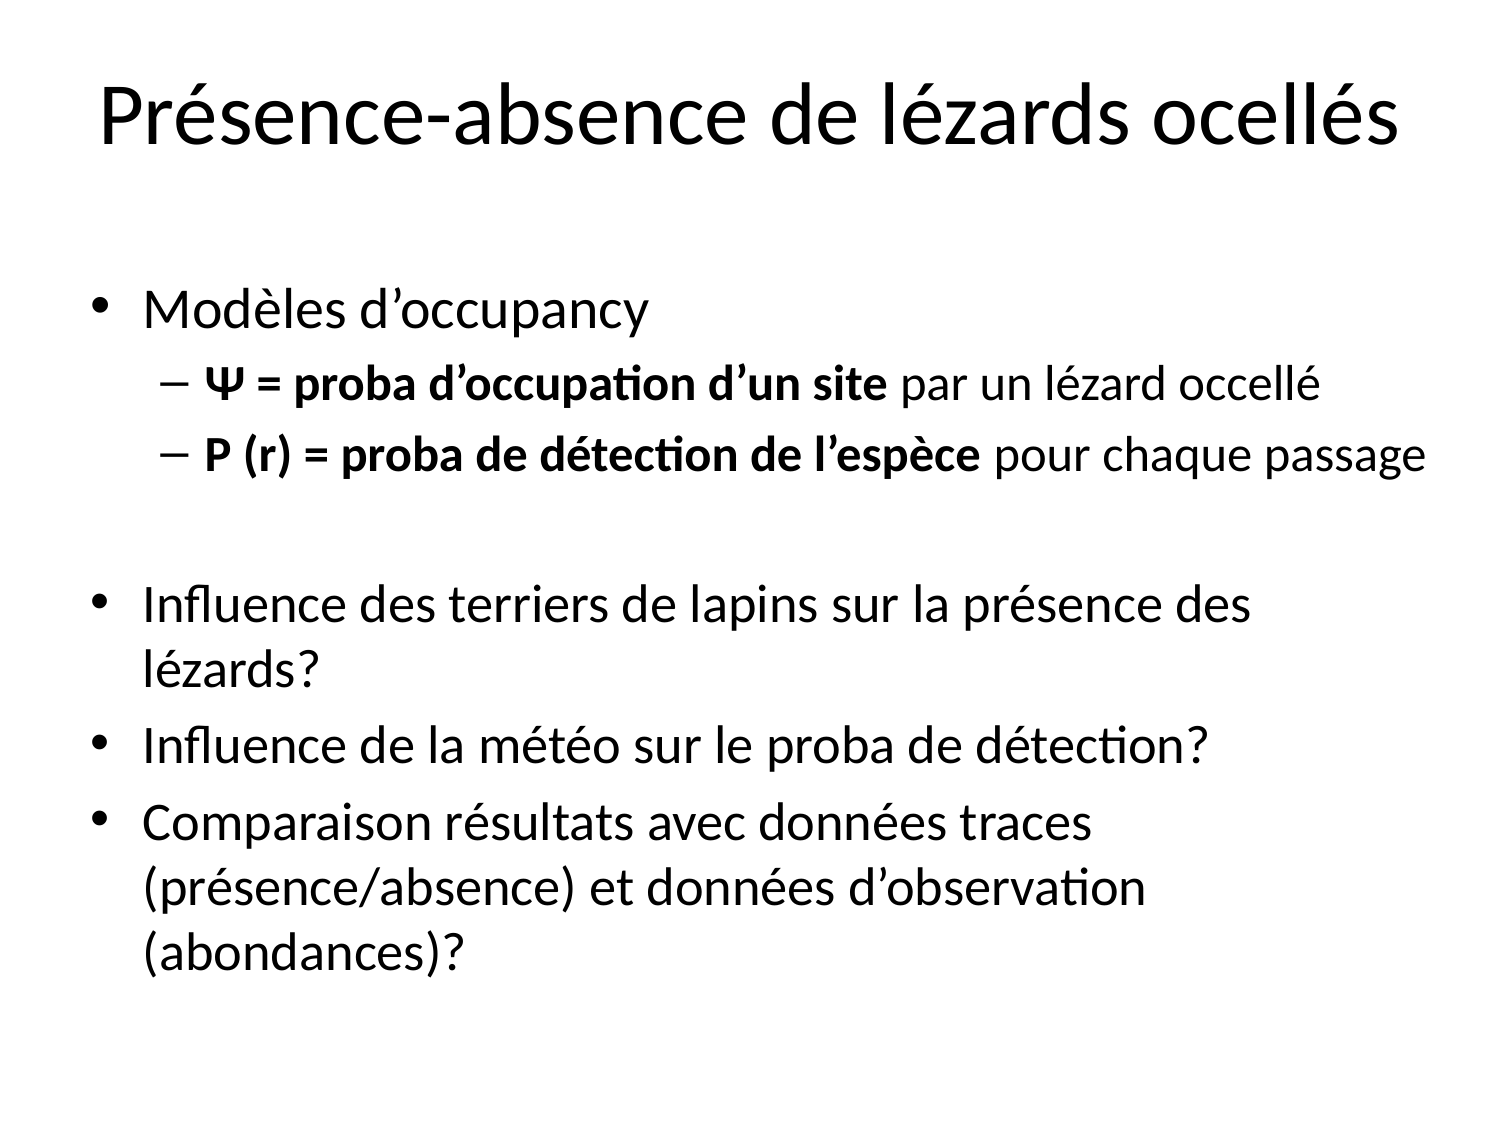

# Présence-absence de lézards ocellés
Modèles d’occupancy
Ψ = proba d’occupation d’un site par un lézard occellé
P (r) = proba de détection de l’espèce pour chaque passage

Influence des terriers de lapins sur la présence des lézards?
Influence de la météo sur le proba de détection?
Comparaison résultats avec données traces (présence/absence) et données d’observation (abondances)?